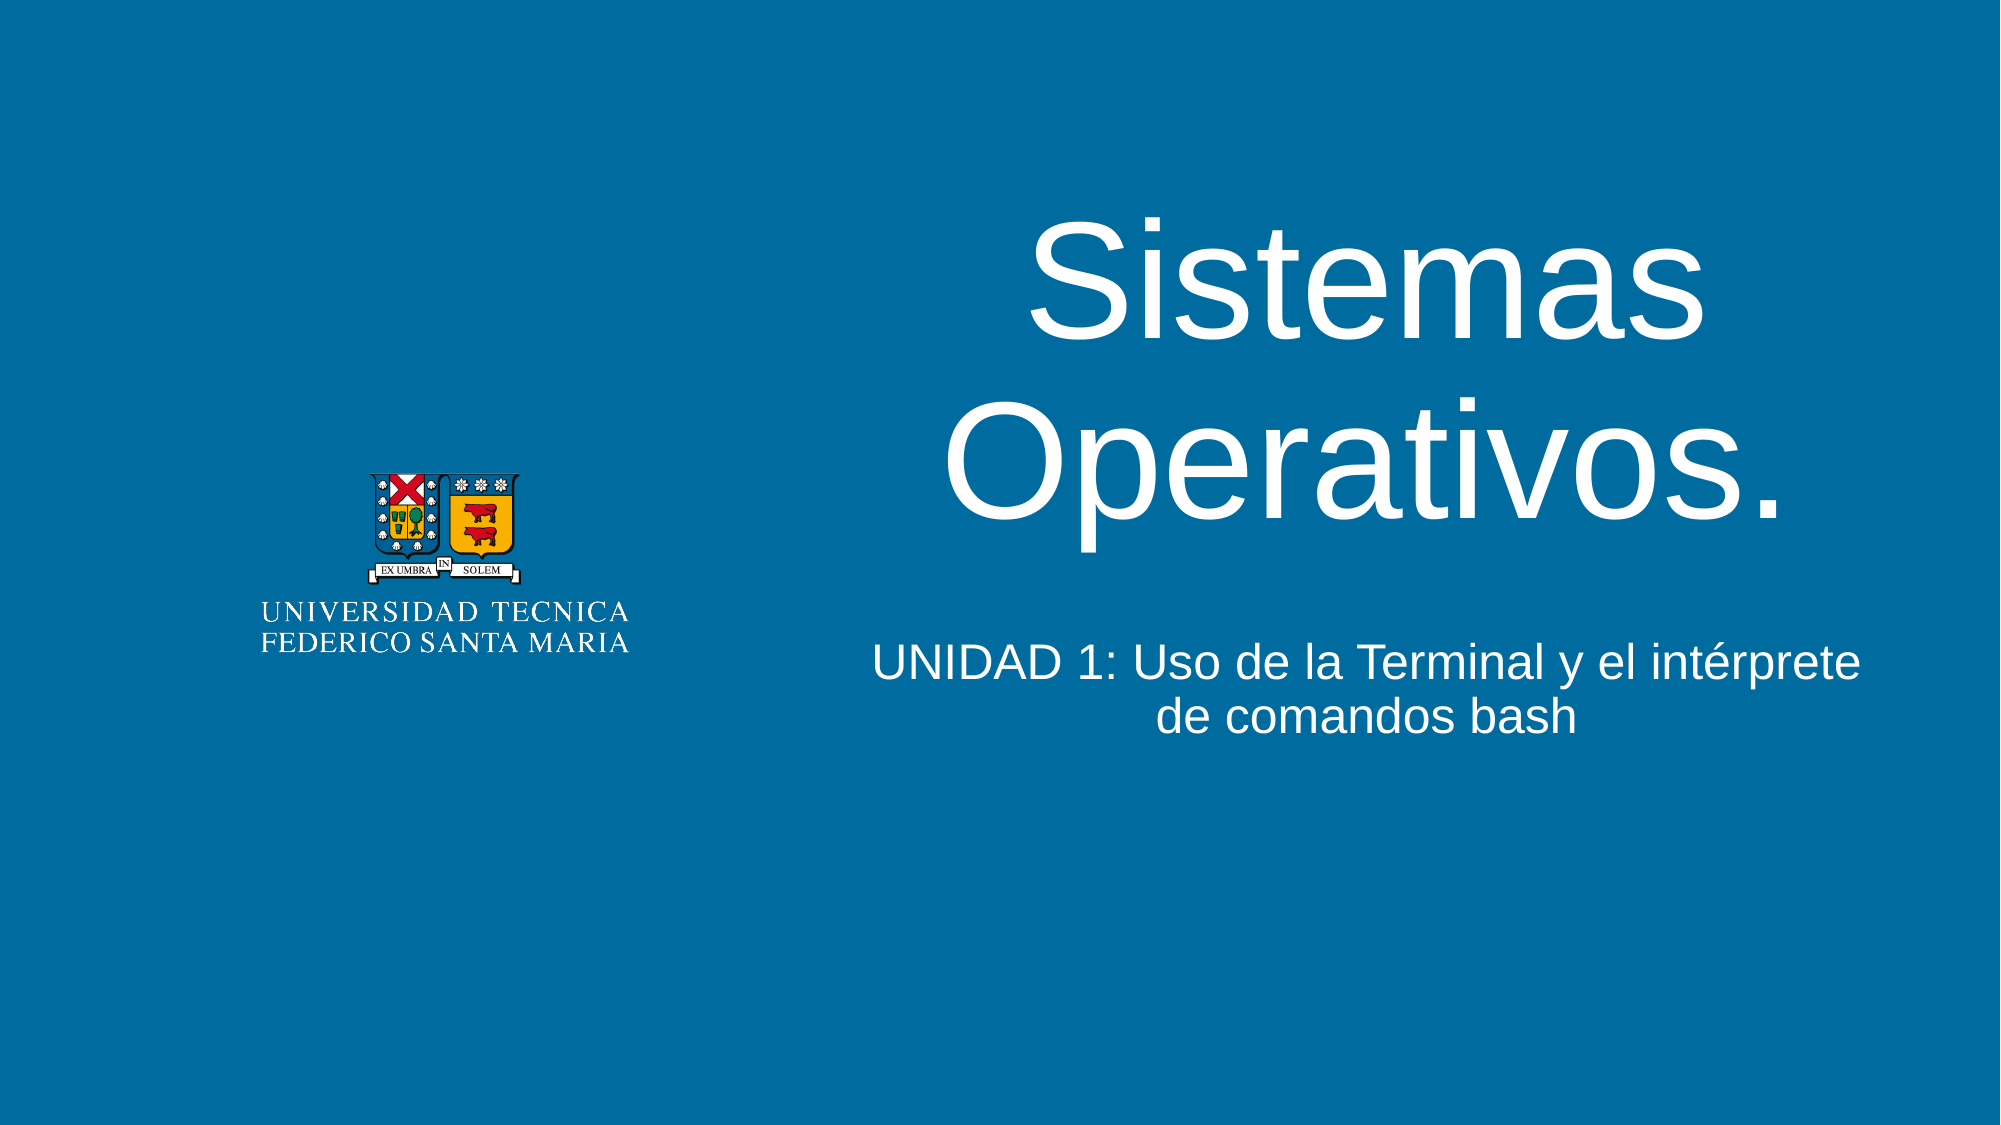

# Sistemas Operativos.
UNIDAD 1: Uso de la Terminal y el intérprete de comandos bash